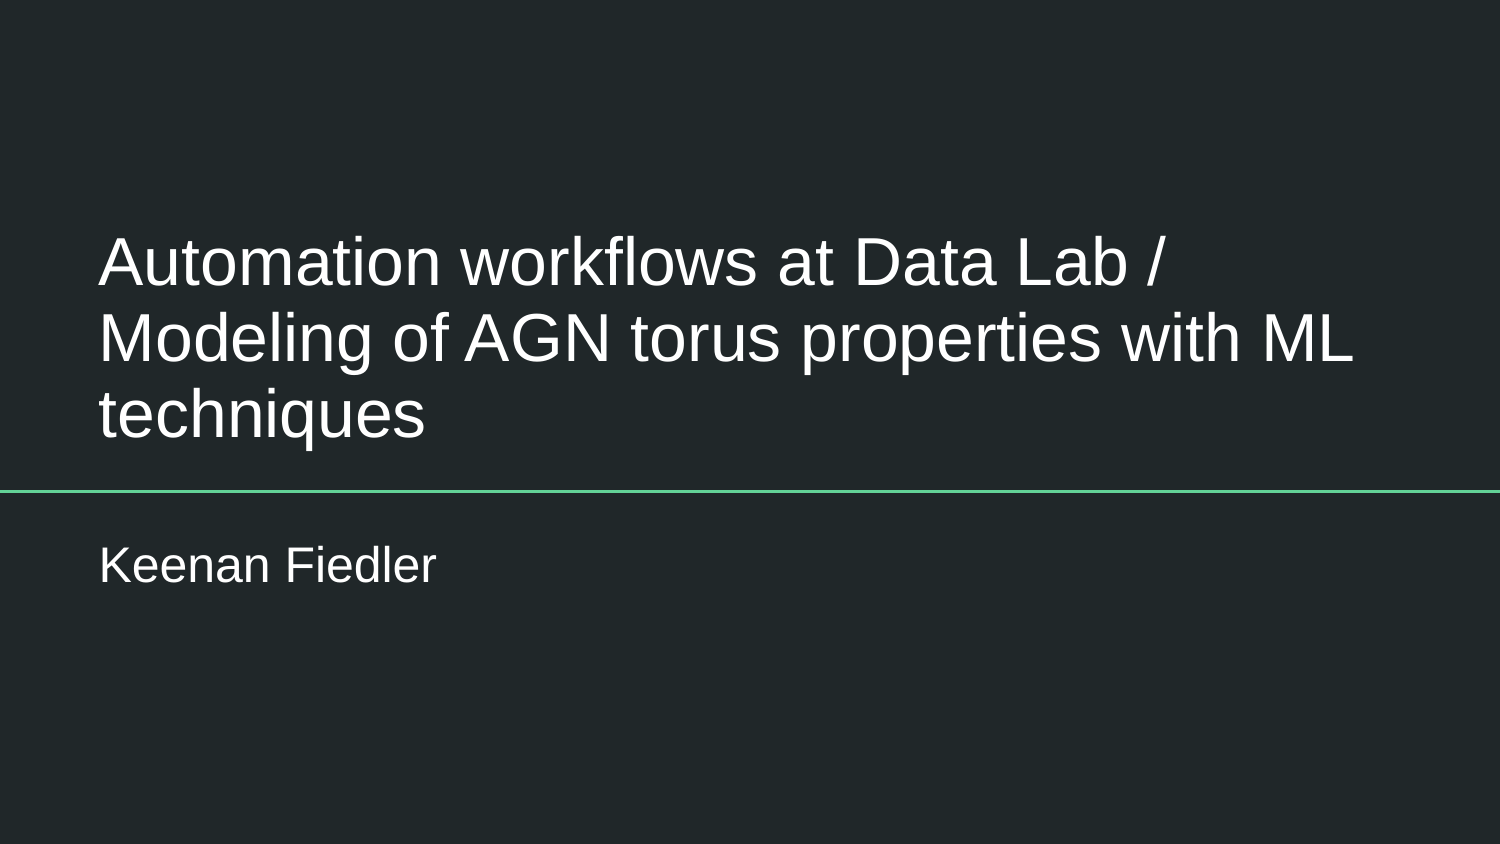

# Automation workflows at Data Lab / Modeling of AGN torus properties with ML techniques
Keenan Fiedler